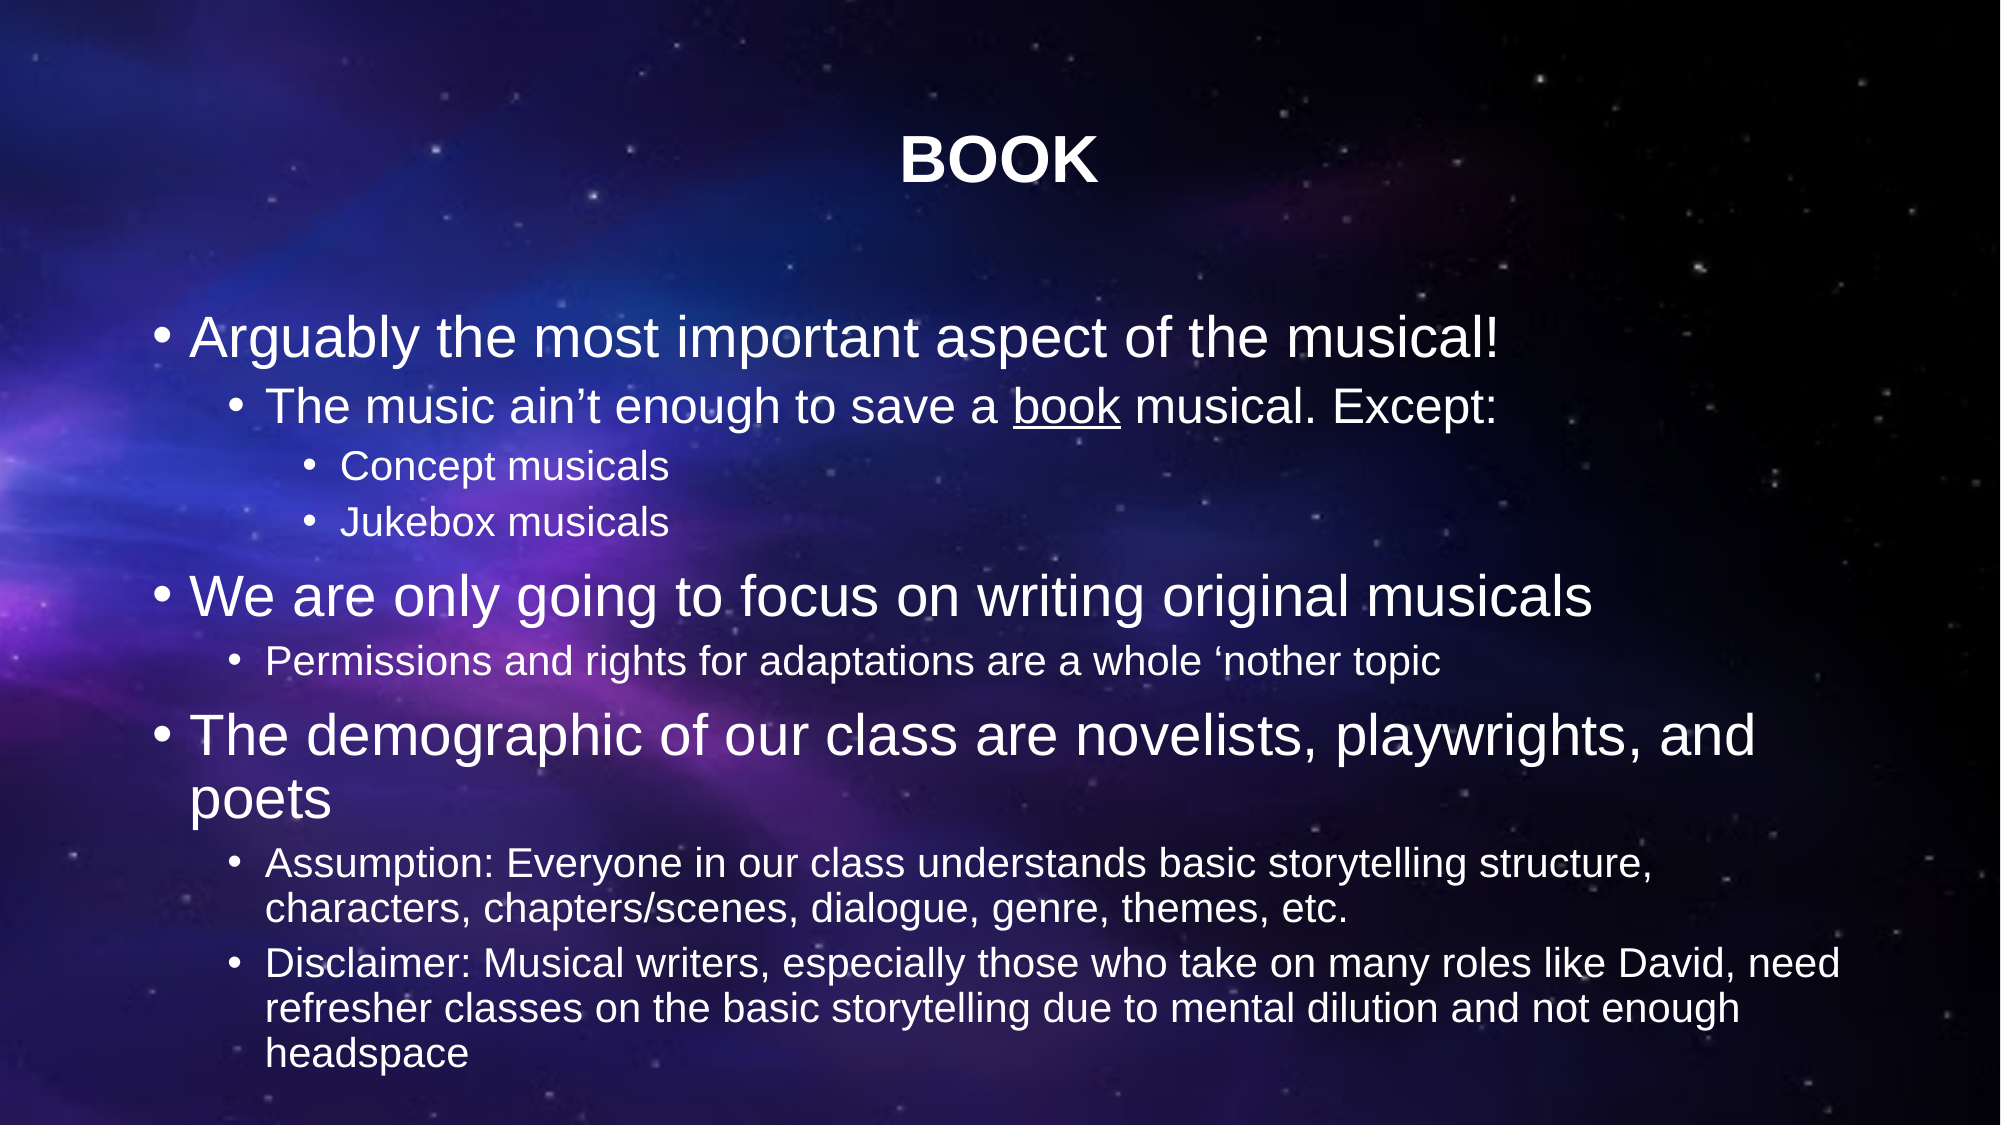

# BOOK
Arguably the most important aspect of the musical!
The music ain’t enough to save a book musical. Except:
Concept musicals
Jukebox musicals
We are only going to focus on writing original musicals
Permissions and rights for adaptations are a whole ‘nother topic
The demographic of our class are novelists, playwrights, and poets
Assumption: Everyone in our class understands basic storytelling structure, characters, chapters/scenes, dialogue, genre, themes, etc.
Disclaimer: Musical writers, especially those who take on many roles like David, need refresher classes on the basic storytelling due to mental dilution and not enough headspace